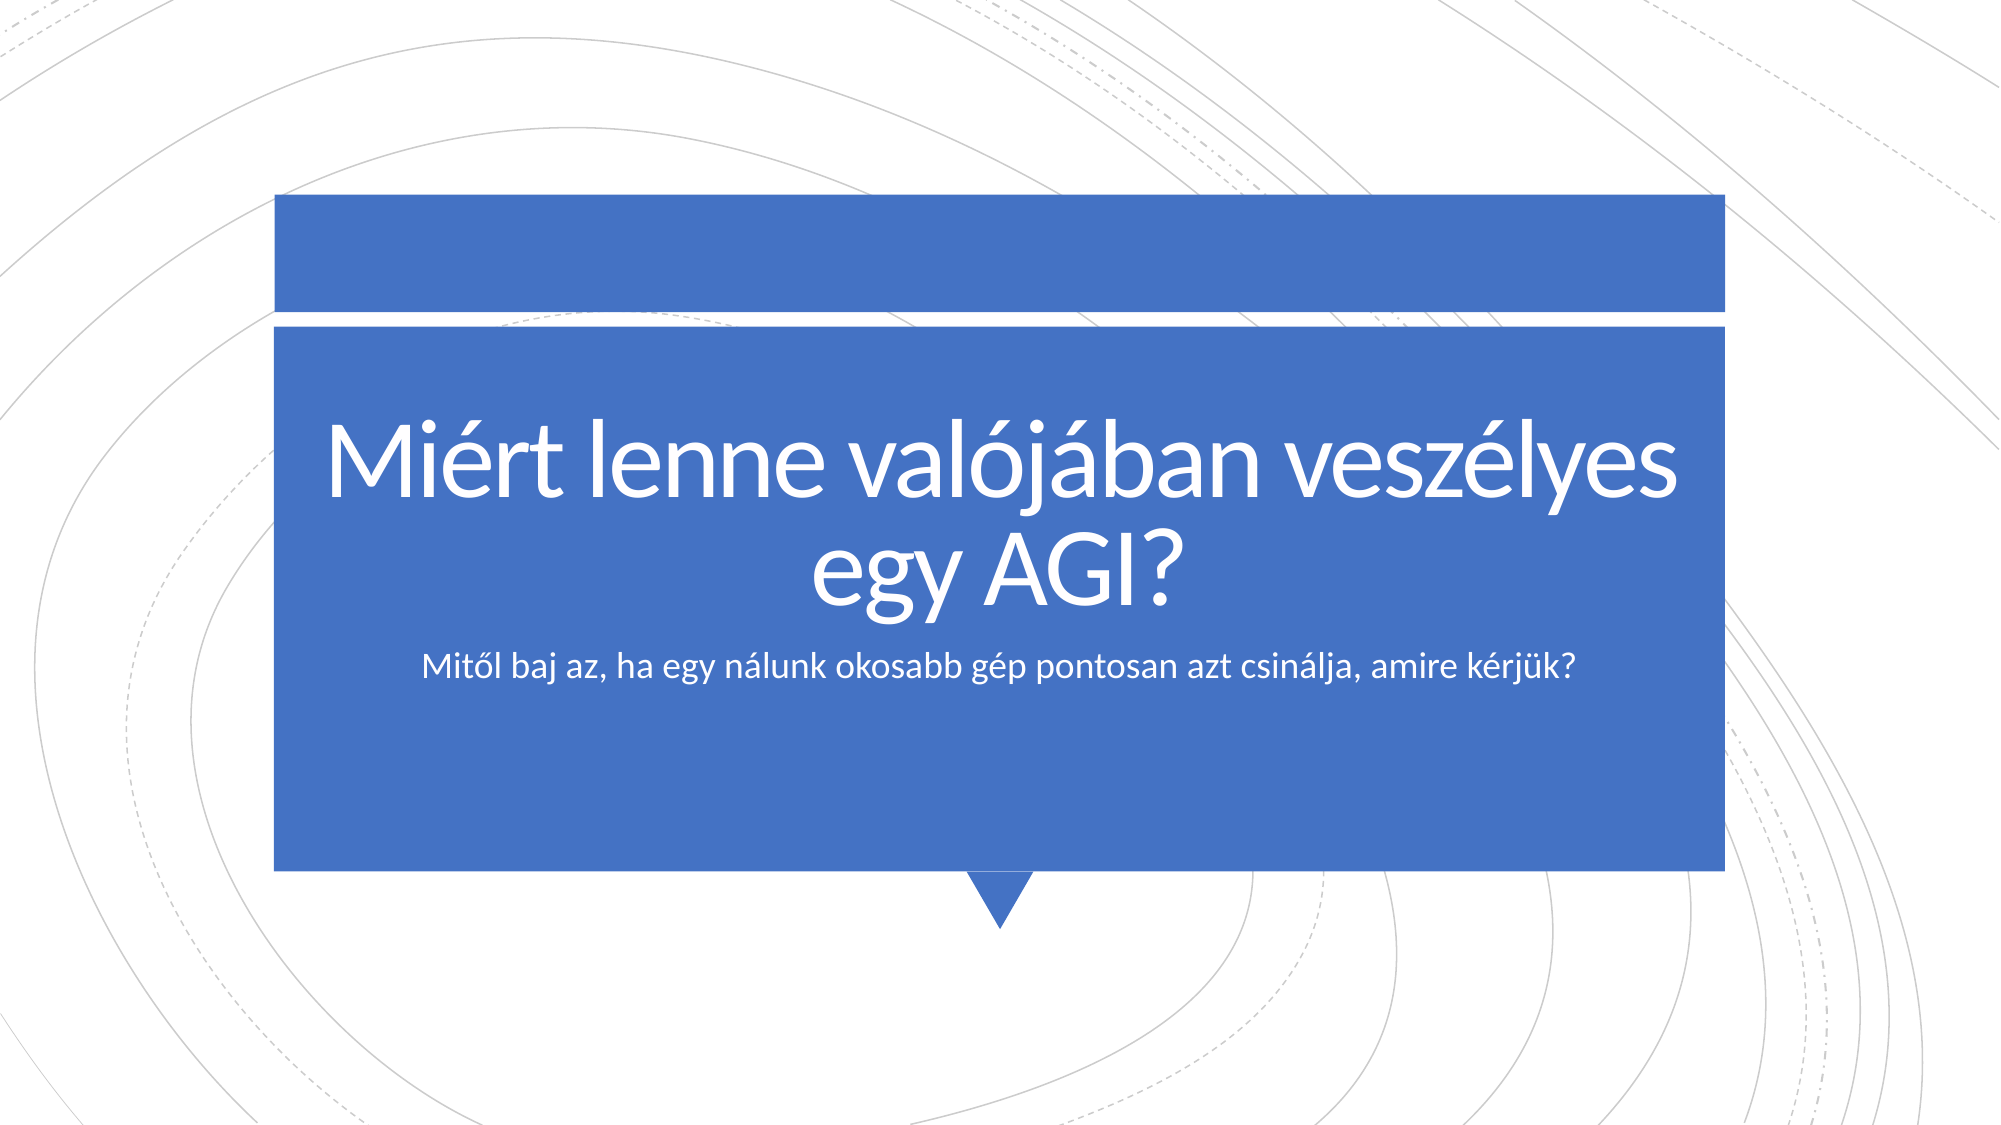

# Miért lenne valójában veszélyes egy AGI?
Mitől baj az, ha egy nálunk okosabb gép pontosan azt csinálja, amire kérjük?